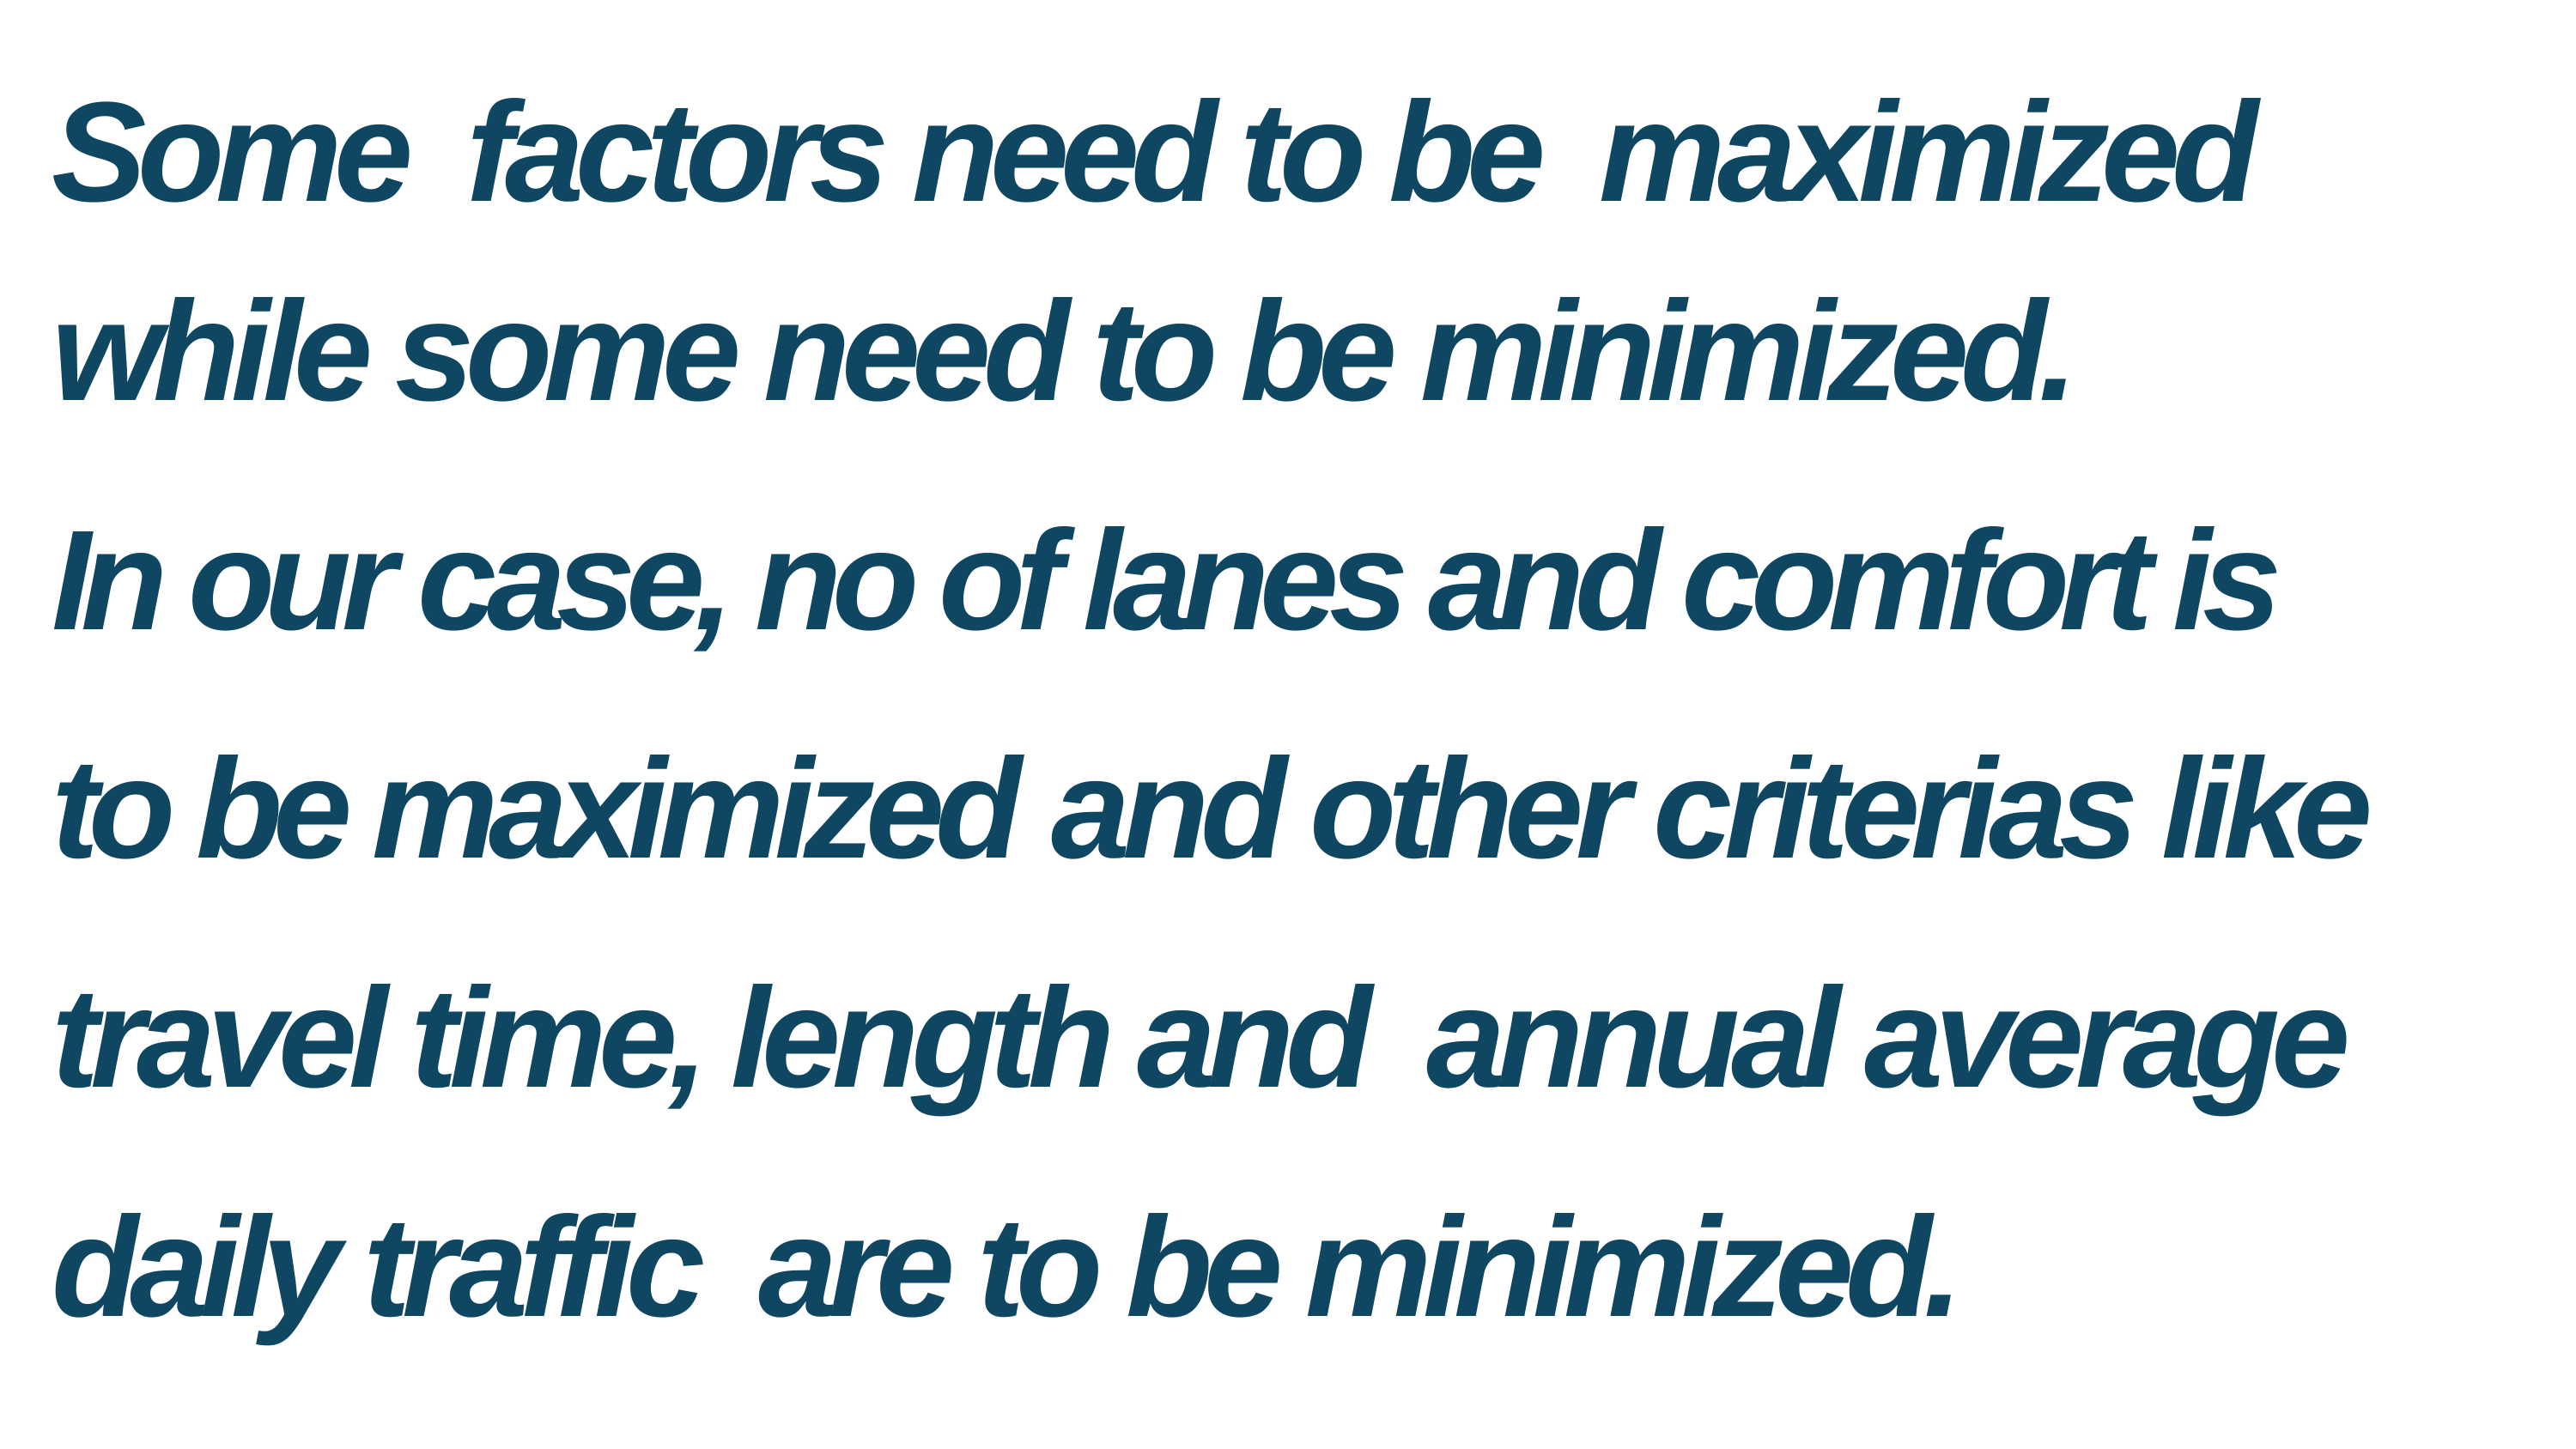

Some  factors need to be  maximized
while some need to be minimized.
In our case, no of lanes and comfort is to be maximized and other criterias like travel time, length and  annual average daily traffic  are to be minimized.